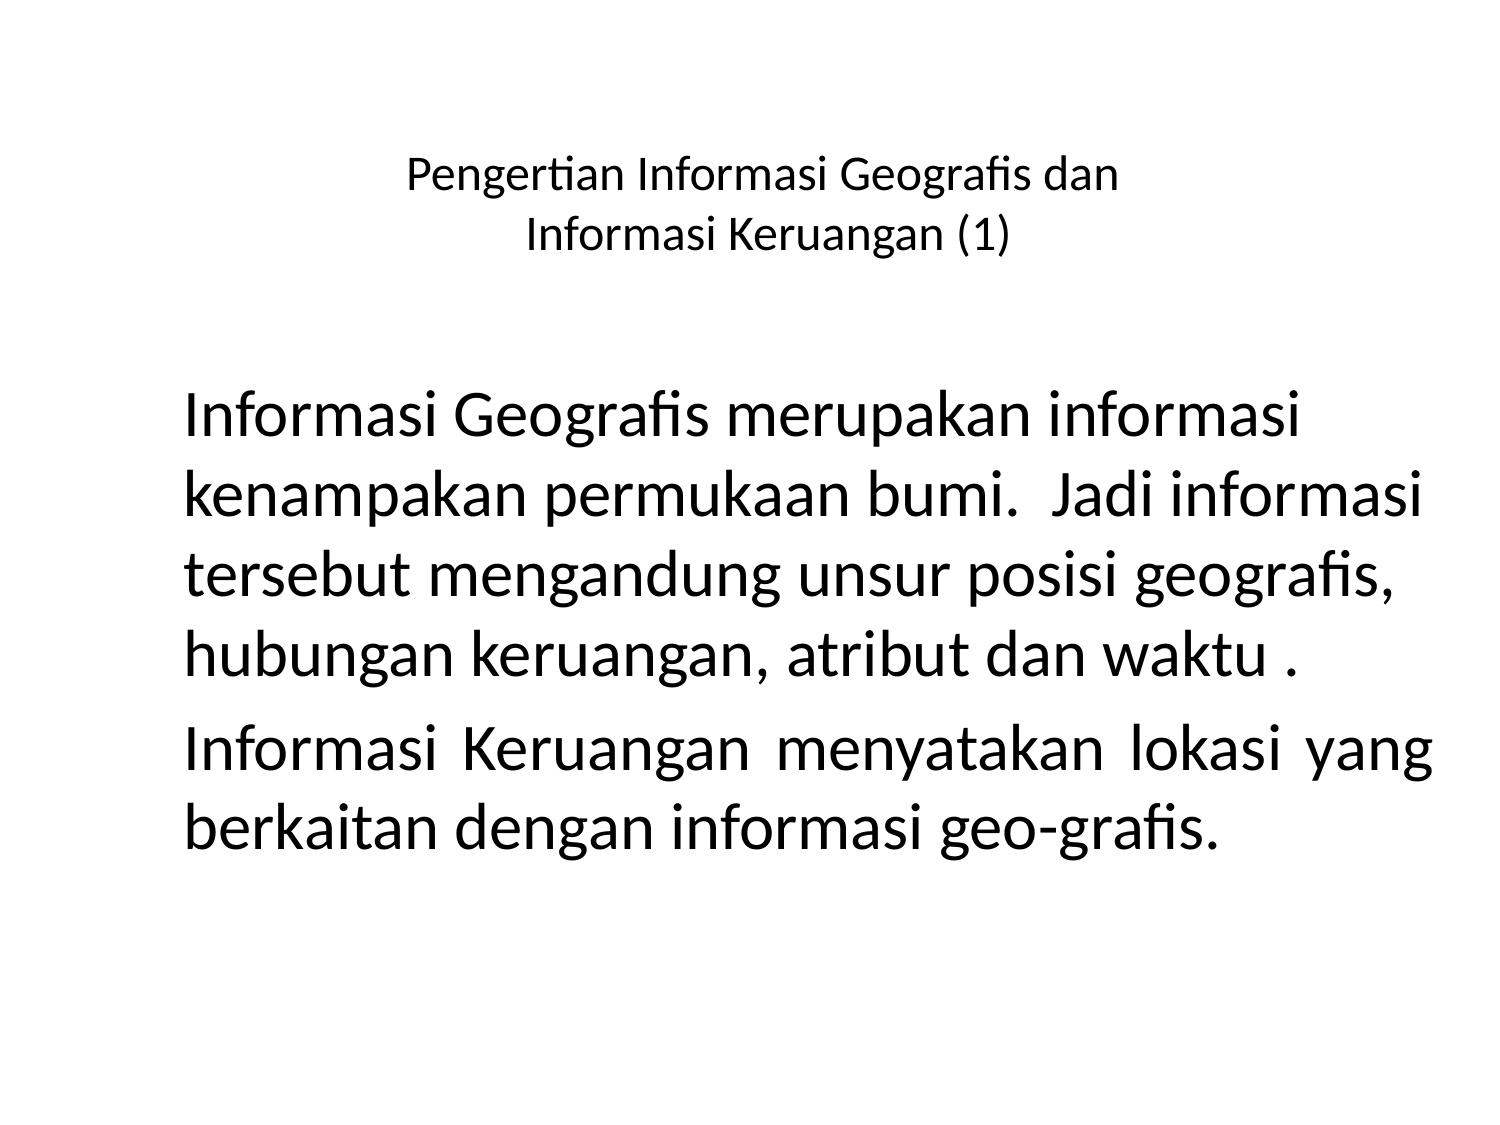

Pengertian Informasi Geografis dan
Informasi Keruangan (1)
Informasi Geografis merupakan informasi kenampakan permukaan bumi.  Jadi informasi tersebut mengandung unsur posisi geografis, hubungan keruangan, atribut dan waktu .
Informasi Keruangan menyatakan lokasi yang berkaitan dengan informasi geo-grafis.